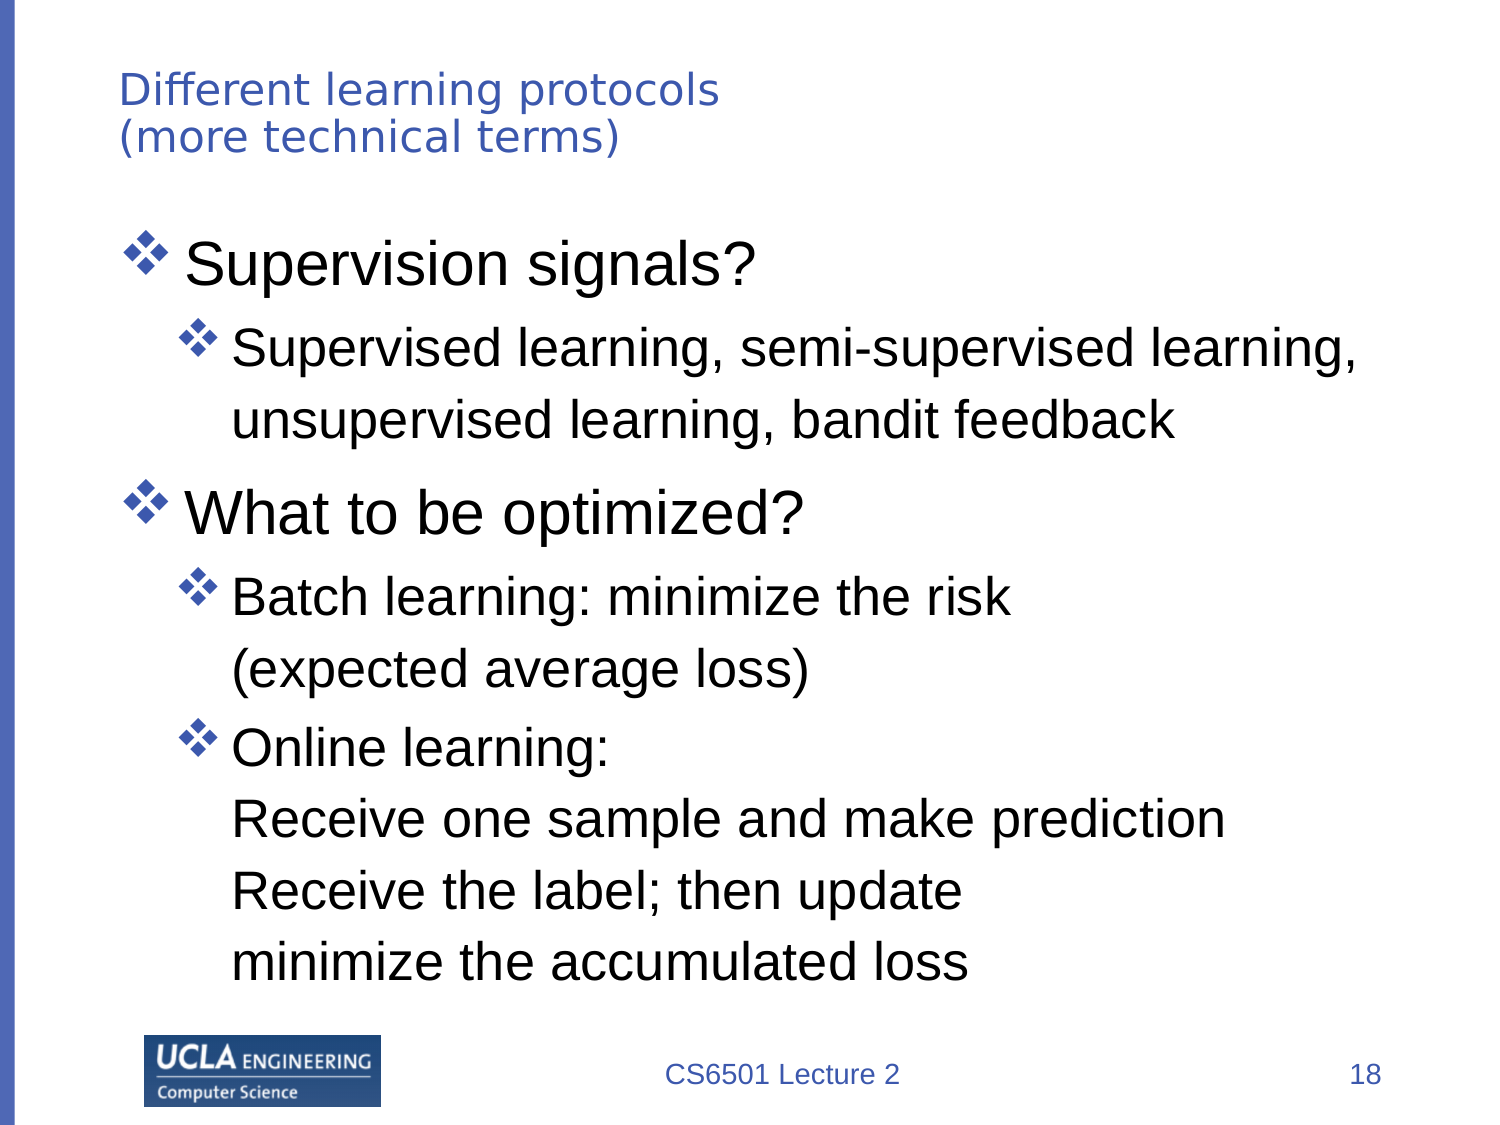

# Different learning protocols (more technical terms)
Supervision signals?
Supervised learning, semi-supervised learning, unsupervised learning, bandit feedback
What to be optimized?
Batch learning: minimize the risk
(expected average loss)
Online learning:
Receive one sample and make prediction
Receive the label; then update
minimize the accumulated loss
CS6501 Lecture 2
18